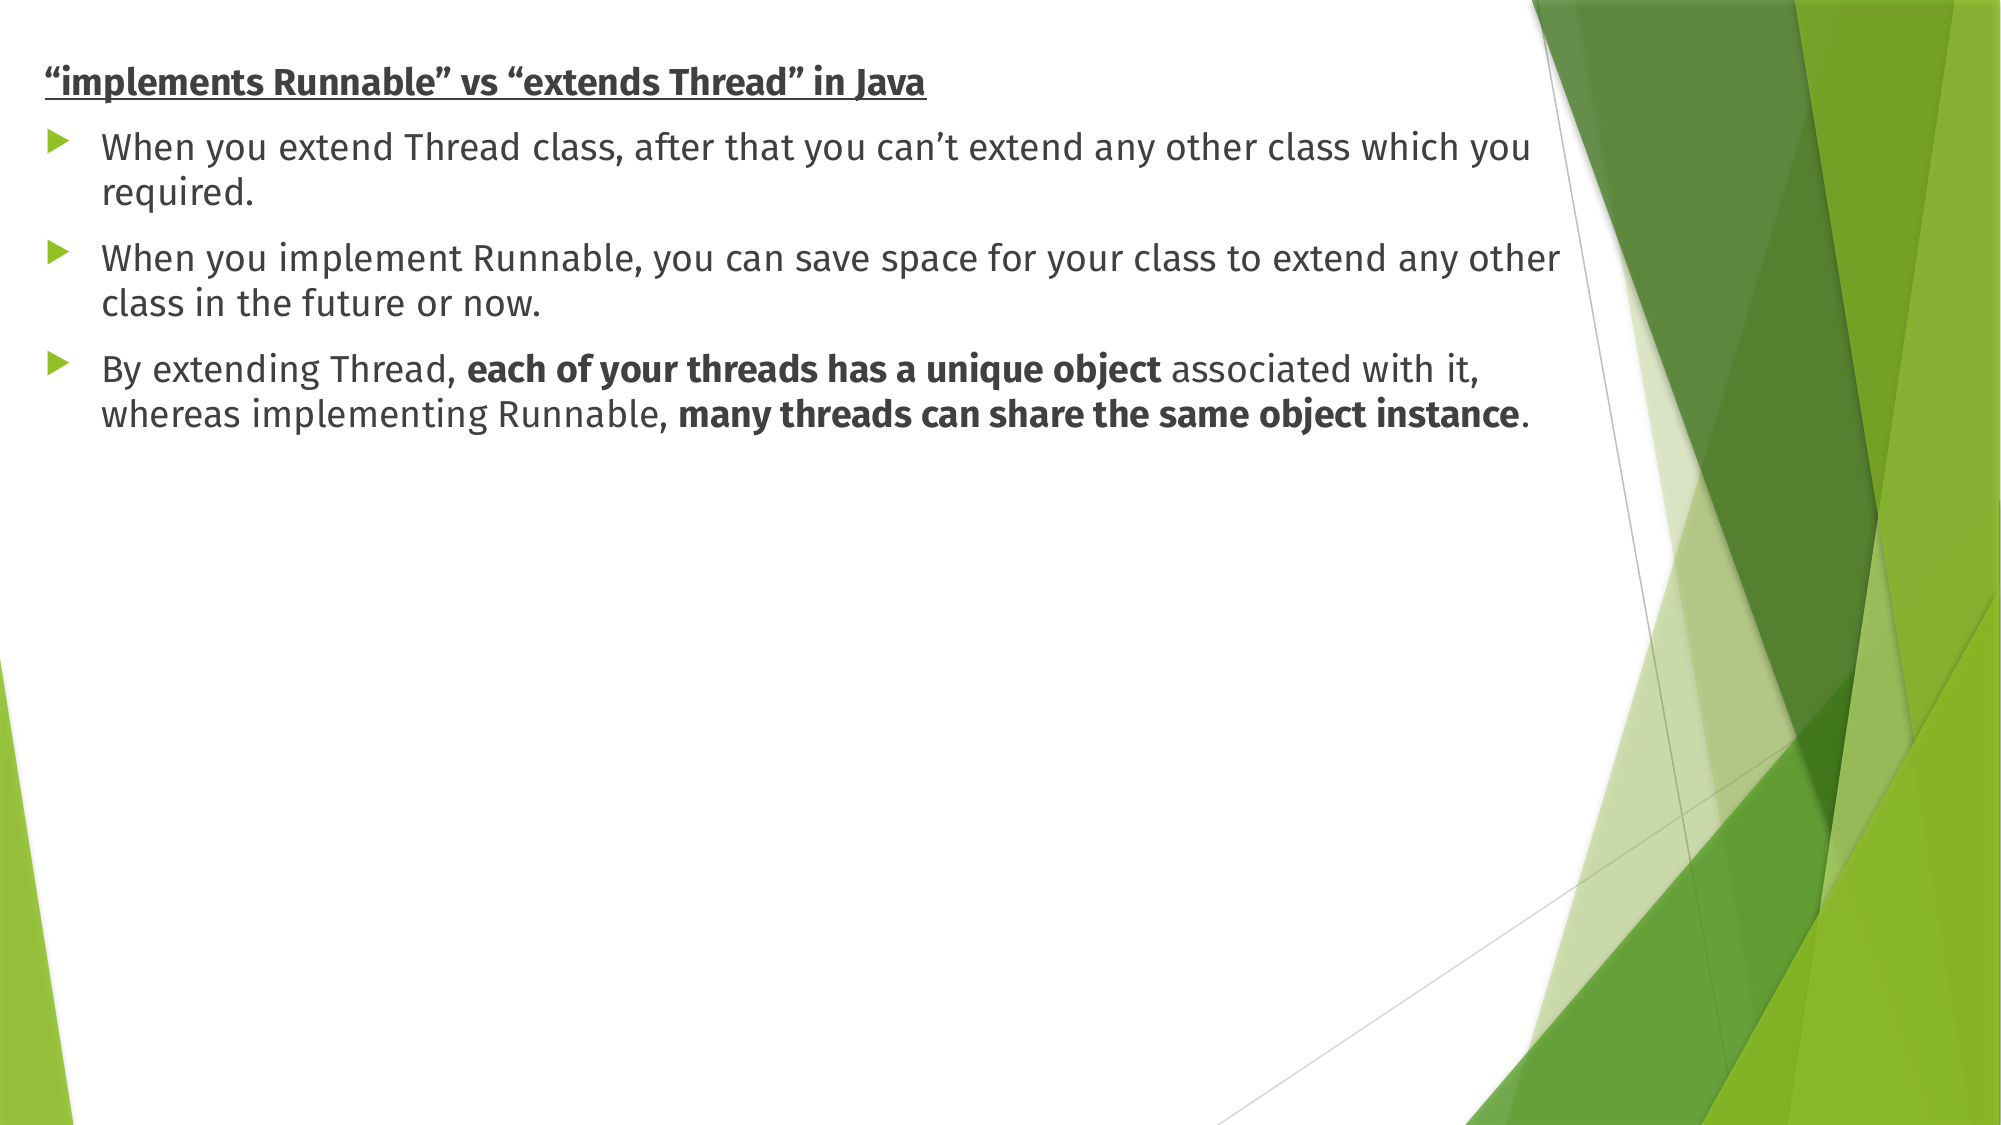

“implements Runnable” vs “extends Thread” in Java
When you extend Thread class, after that you can’t extend any other class which you required.
When you implement Runnable, you can save space for your class to extend any other class in the future or now.
By extending Thread, each of your threads has a unique object associated with it, whereas implementing Runnable, many threads can share the same object instance.